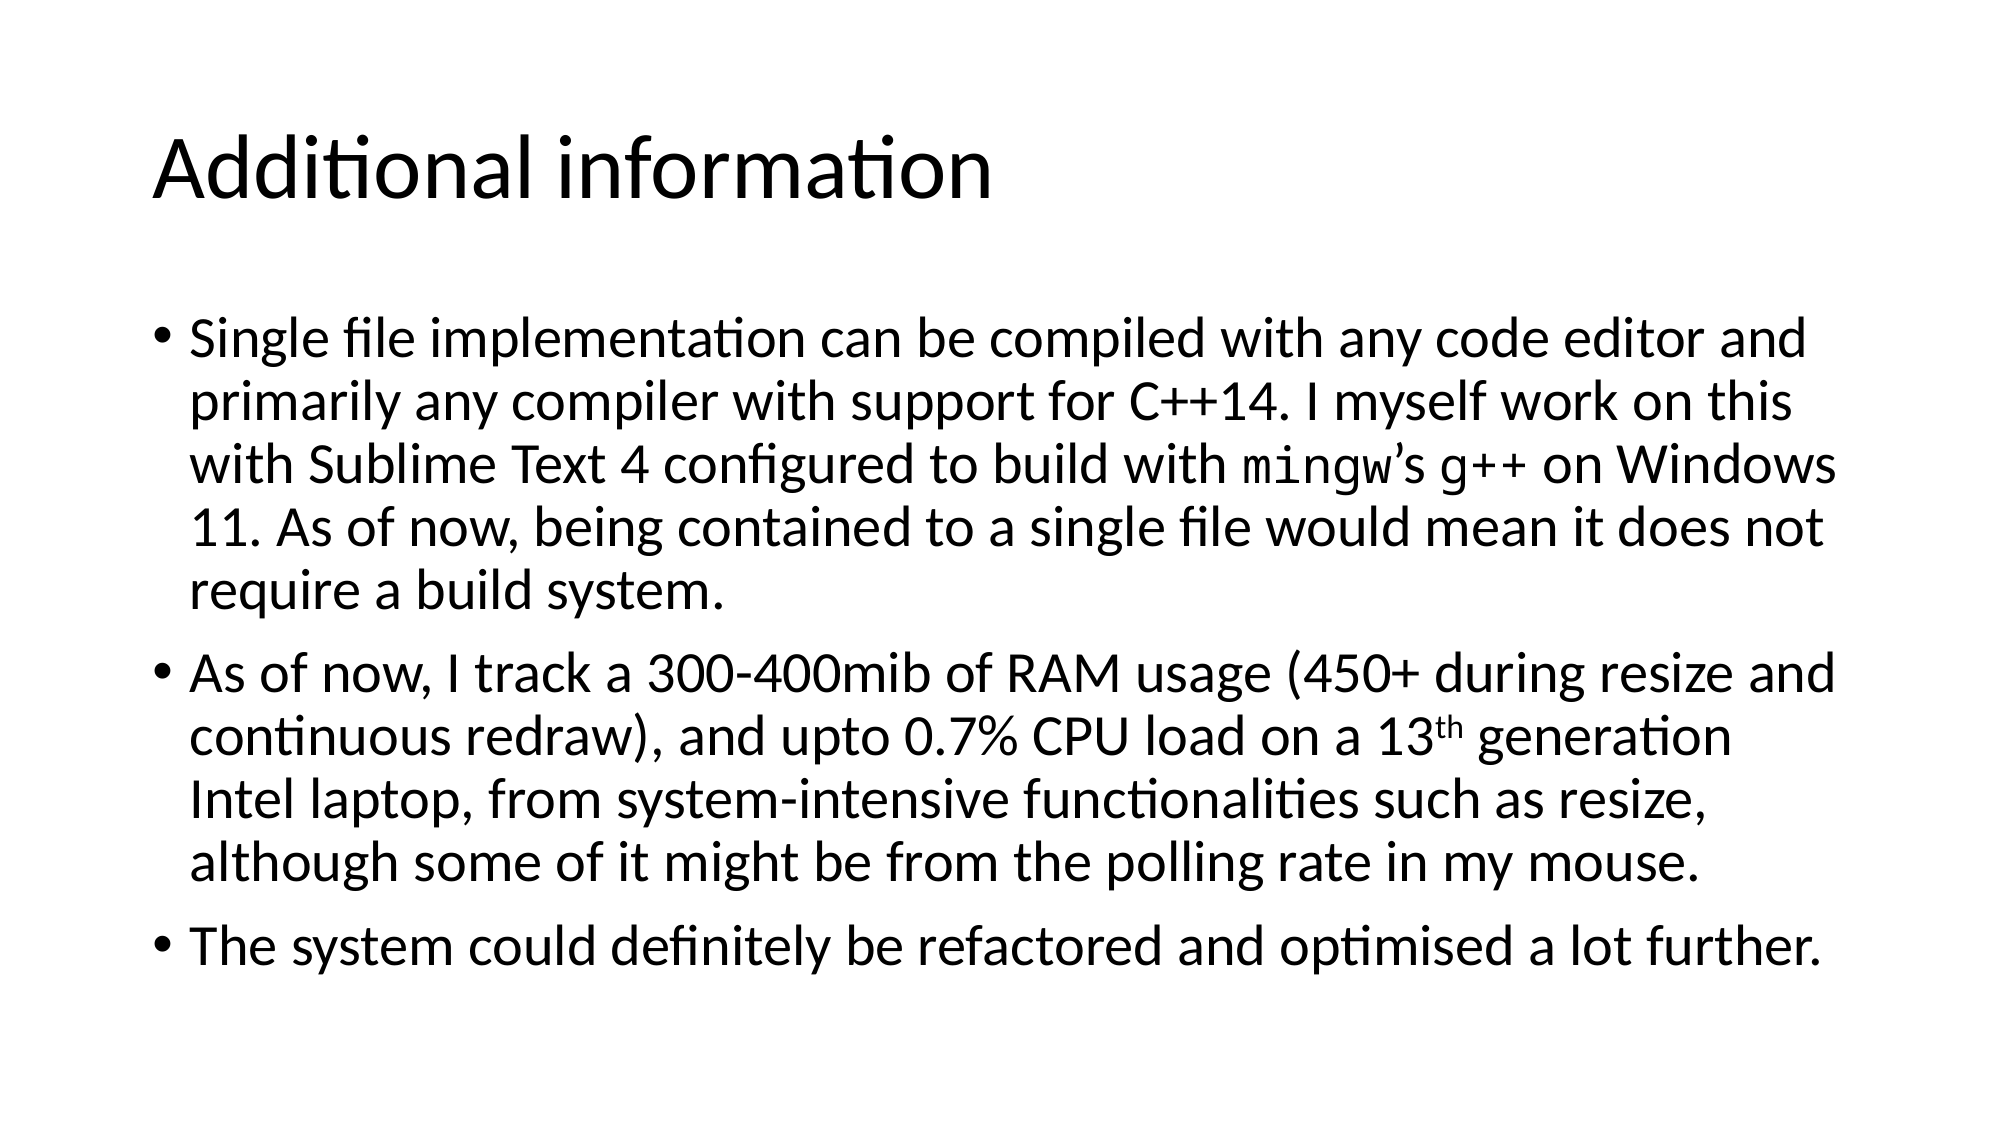

# Additional information
Single file implementation can be compiled with any code editor and primarily any compiler with support for C++14. I myself work on this with Sublime Text 4 configured to build with mingw’s g++ on Windows 11. As of now, being contained to a single file would mean it does not require a build system.
As of now, I track a 300-400mib of RAM usage (450+ during resize and continuous redraw), and upto 0.7% CPU load on a 13th generation Intel laptop, from system-intensive functionalities such as resize, although some of it might be from the polling rate in my mouse.
The system could definitely be refactored and optimised a lot further.